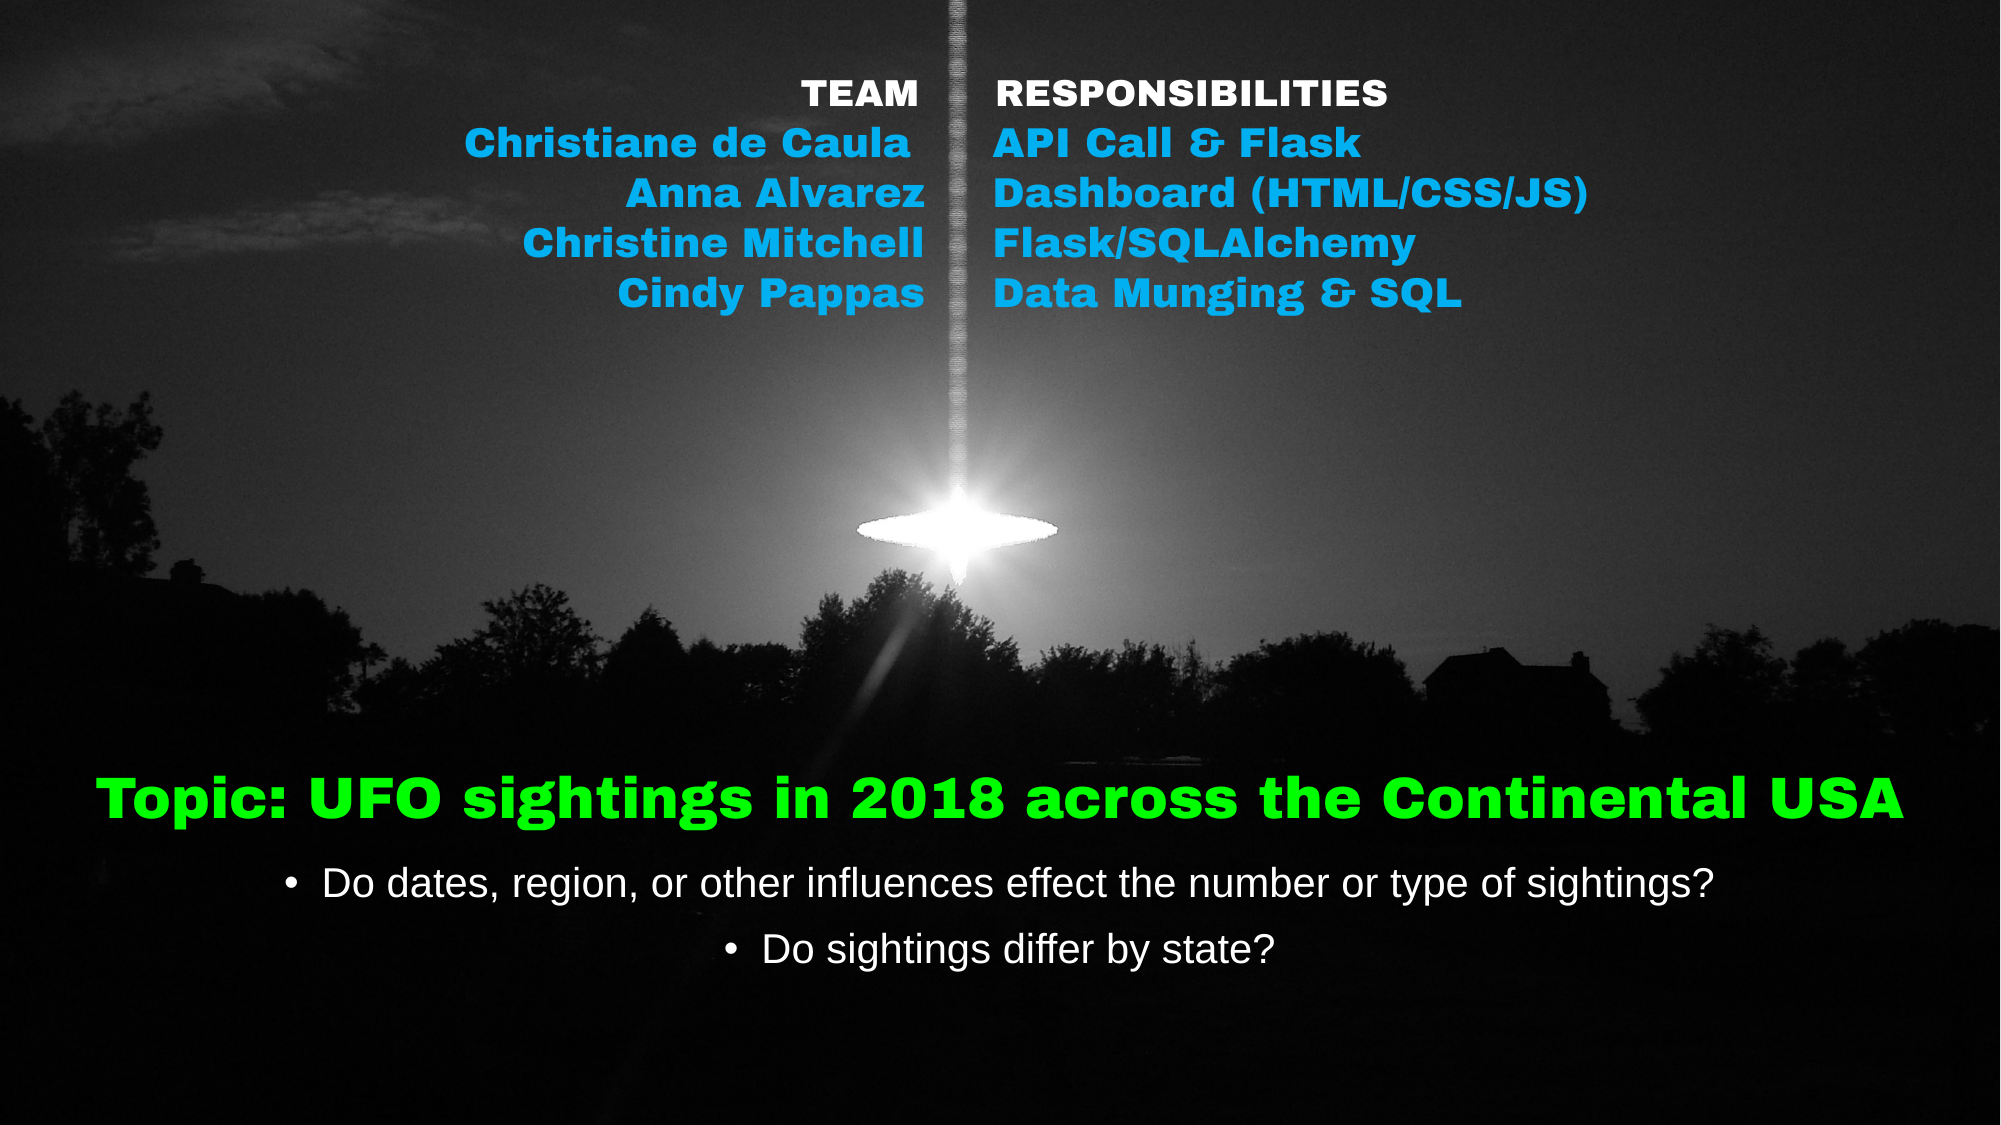

TEAM
Christiane de Caula
Anna Alvarez
Christine Mitchell
Cindy Pappas
API Call & Flask
Dashboard (HTML/CSS/JS)
Flask/SQLAlchemy
Data Munging & SQL
RESPONSIBILITIES
Topic: UFO sightings in 2018 across the Continental USA
Do dates, region, or other influences effect the number or type of sightings?
Do sightings differ by state?